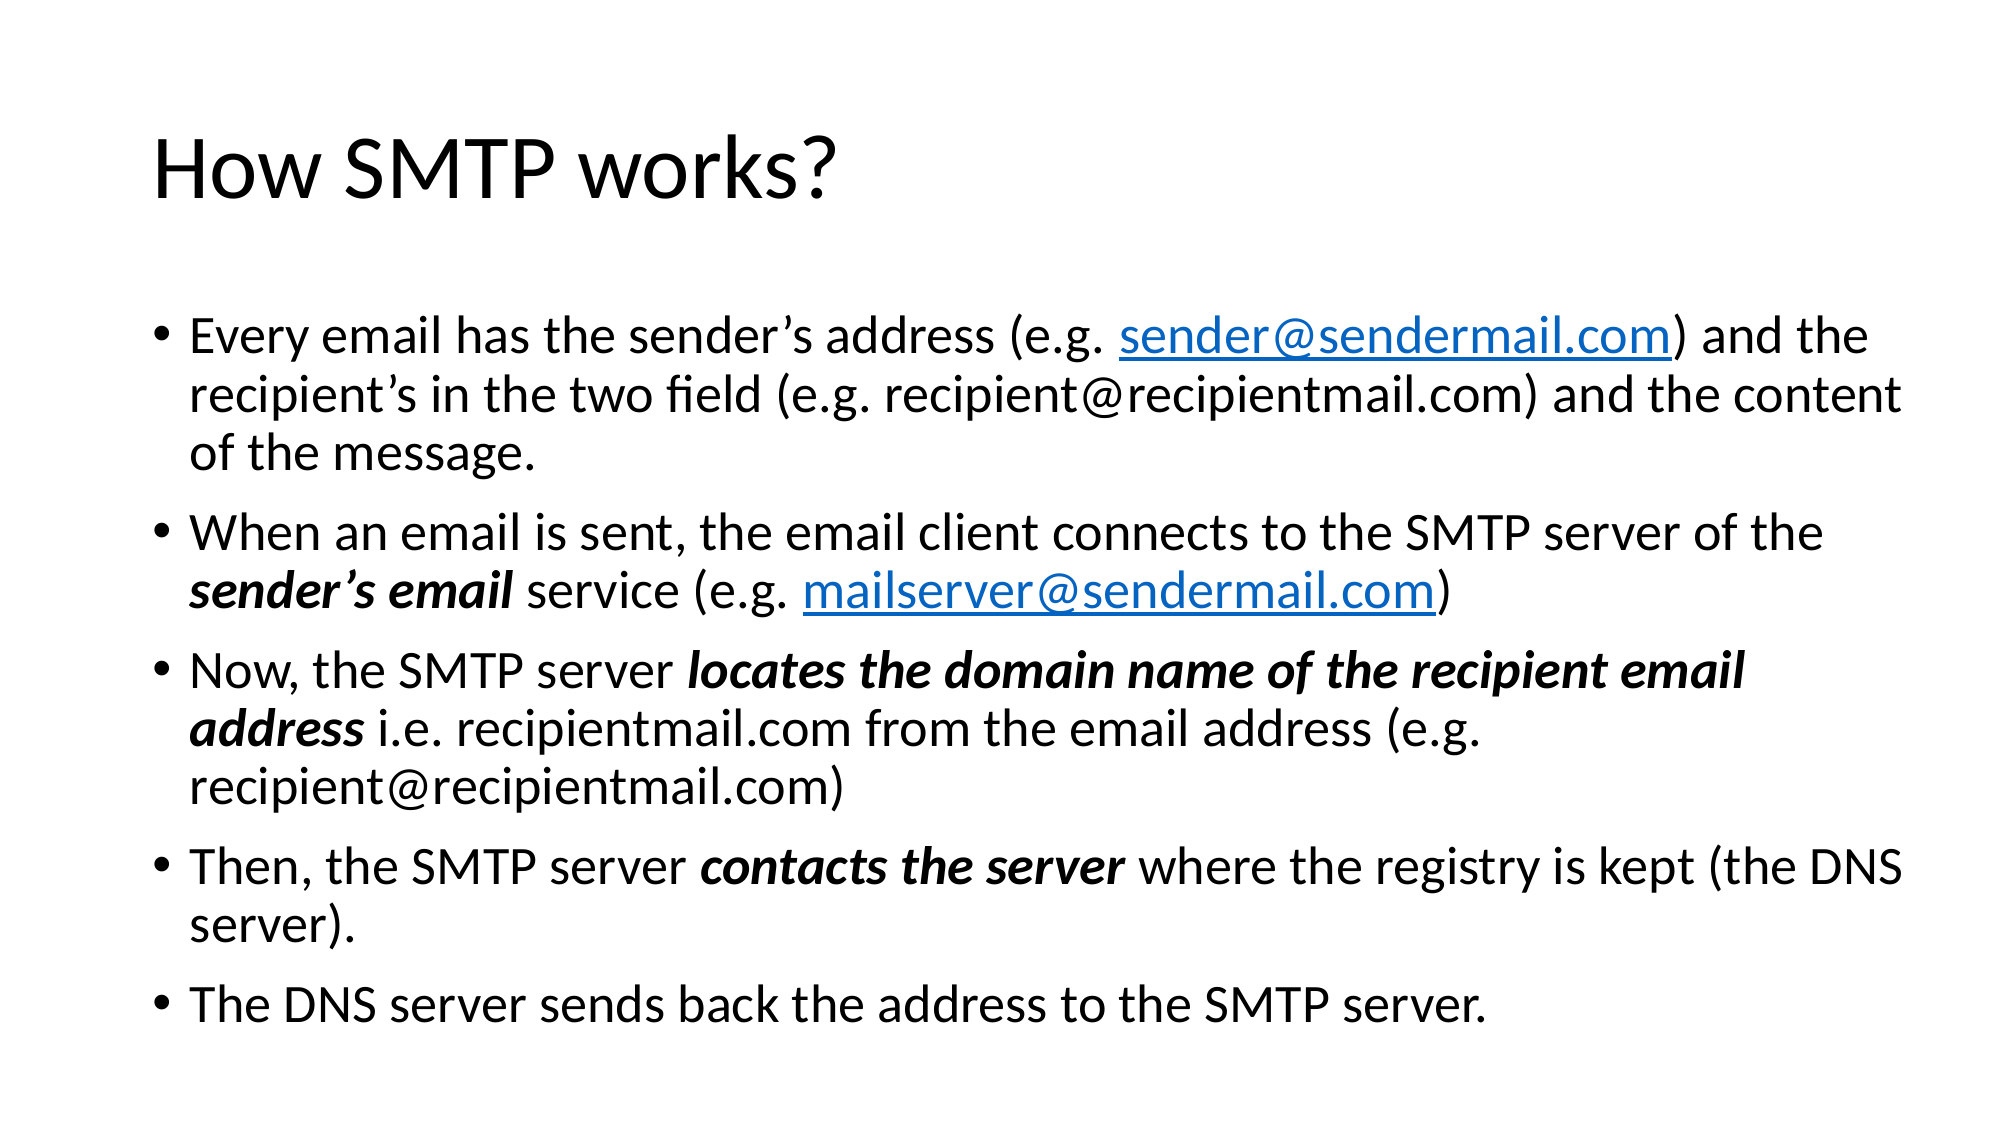

# How SMTP works?
Every email has the sender’s address (e.g. sender@sendermail.com) and the recipient’s in the two field (e.g. recipient@recipientmail.com) and the content of the message.
When an email is sent, the email client connects to the SMTP server of the sender’s email service (e.g. mailserver@sendermail.com)
Now, the SMTP server locates the domain name of the recipient email address i.e. recipientmail.com from the email address (e.g. recipient@recipientmail.com)
Then, the SMTP server contacts the server where the registry is kept (the DNS server).
The DNS server sends back the address to the SMTP server.